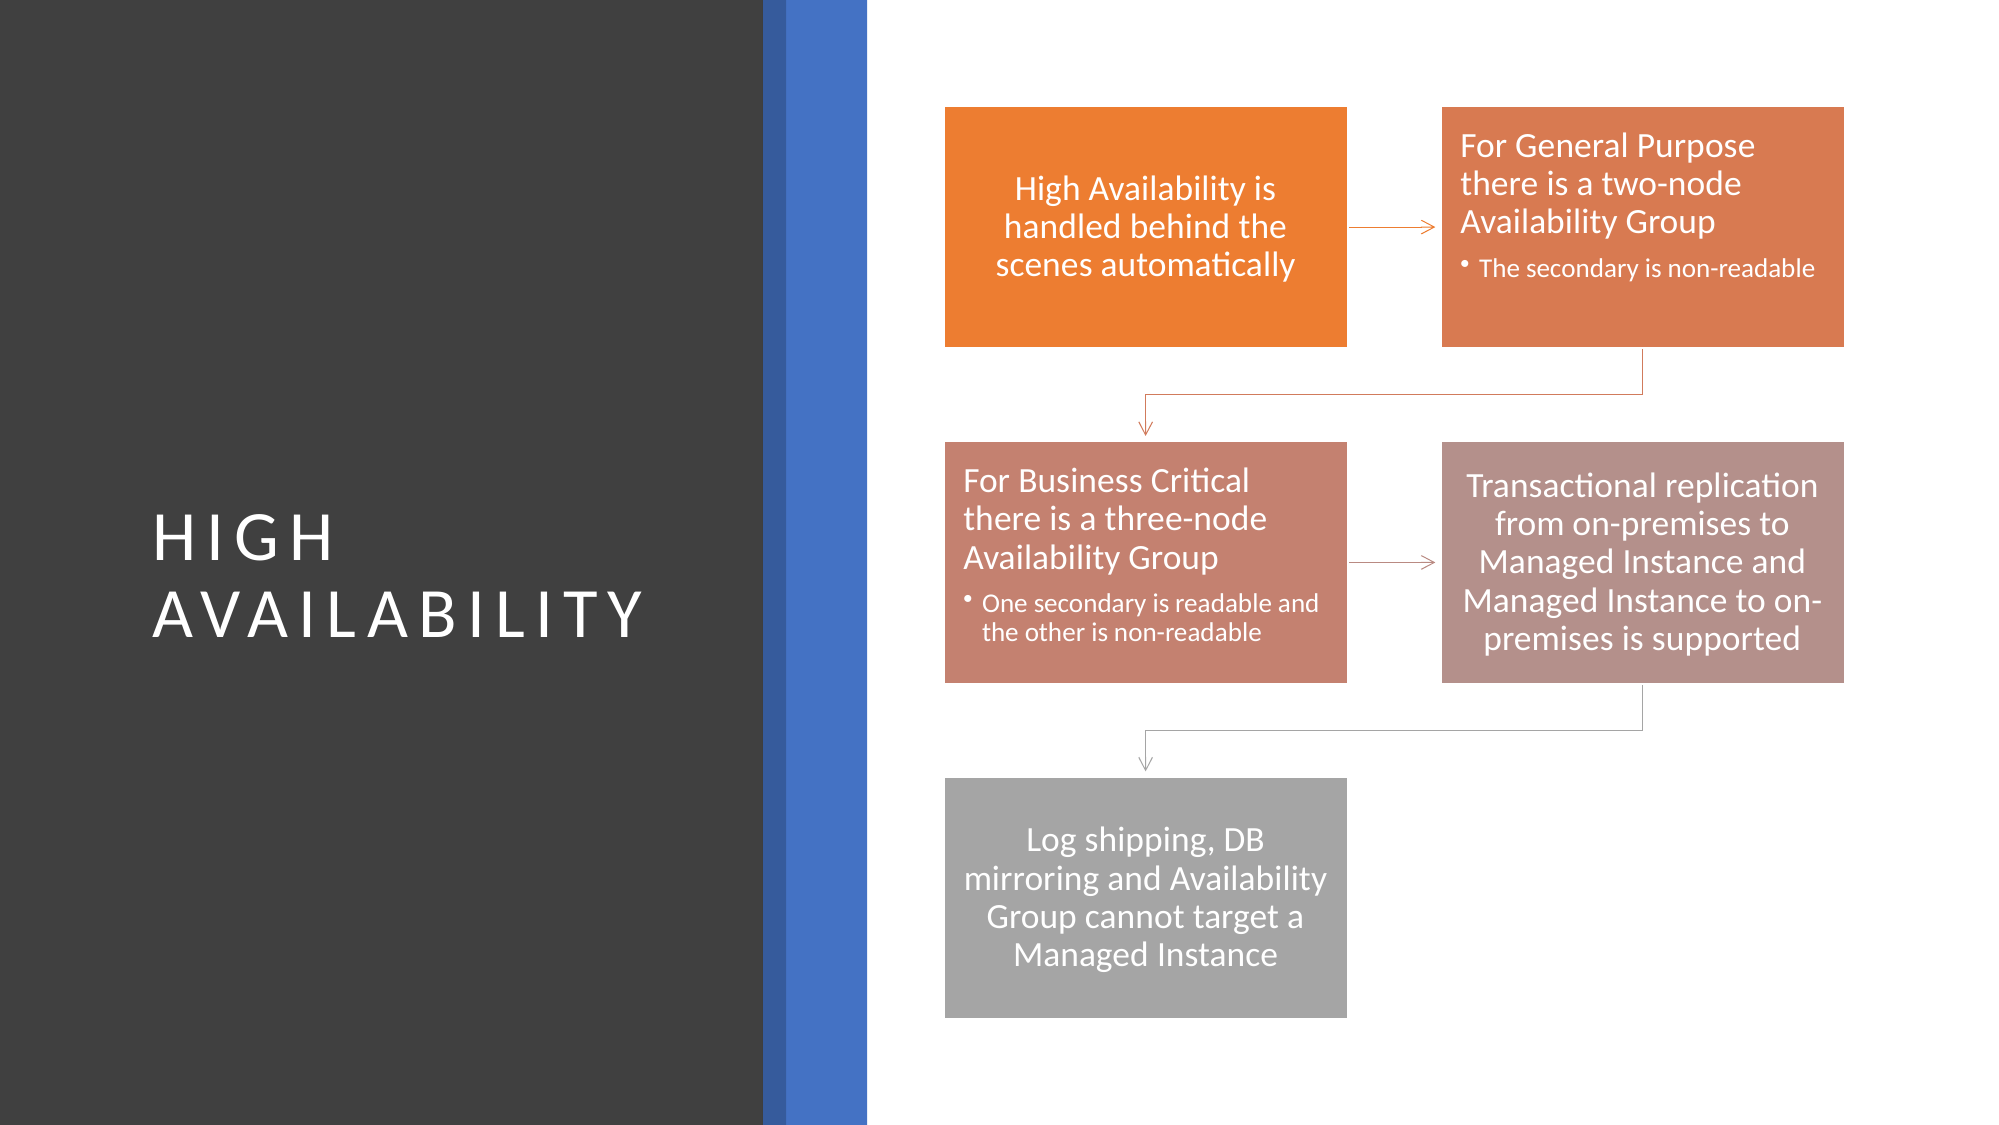

High Availability is handled behind the scenes automatically

For General Purpose there is a two-node Availability Group
The secondary is non-readable

For Business Critical there is a three-node Availability Group
One secondary is readable and the other is non-readable

Transactional replication from on-premises to Managed Instance and Managed Instance to on-premises is supported
Log shipping, DB mirroring and Availability Group cannot target a Managed Instance
# High Availability